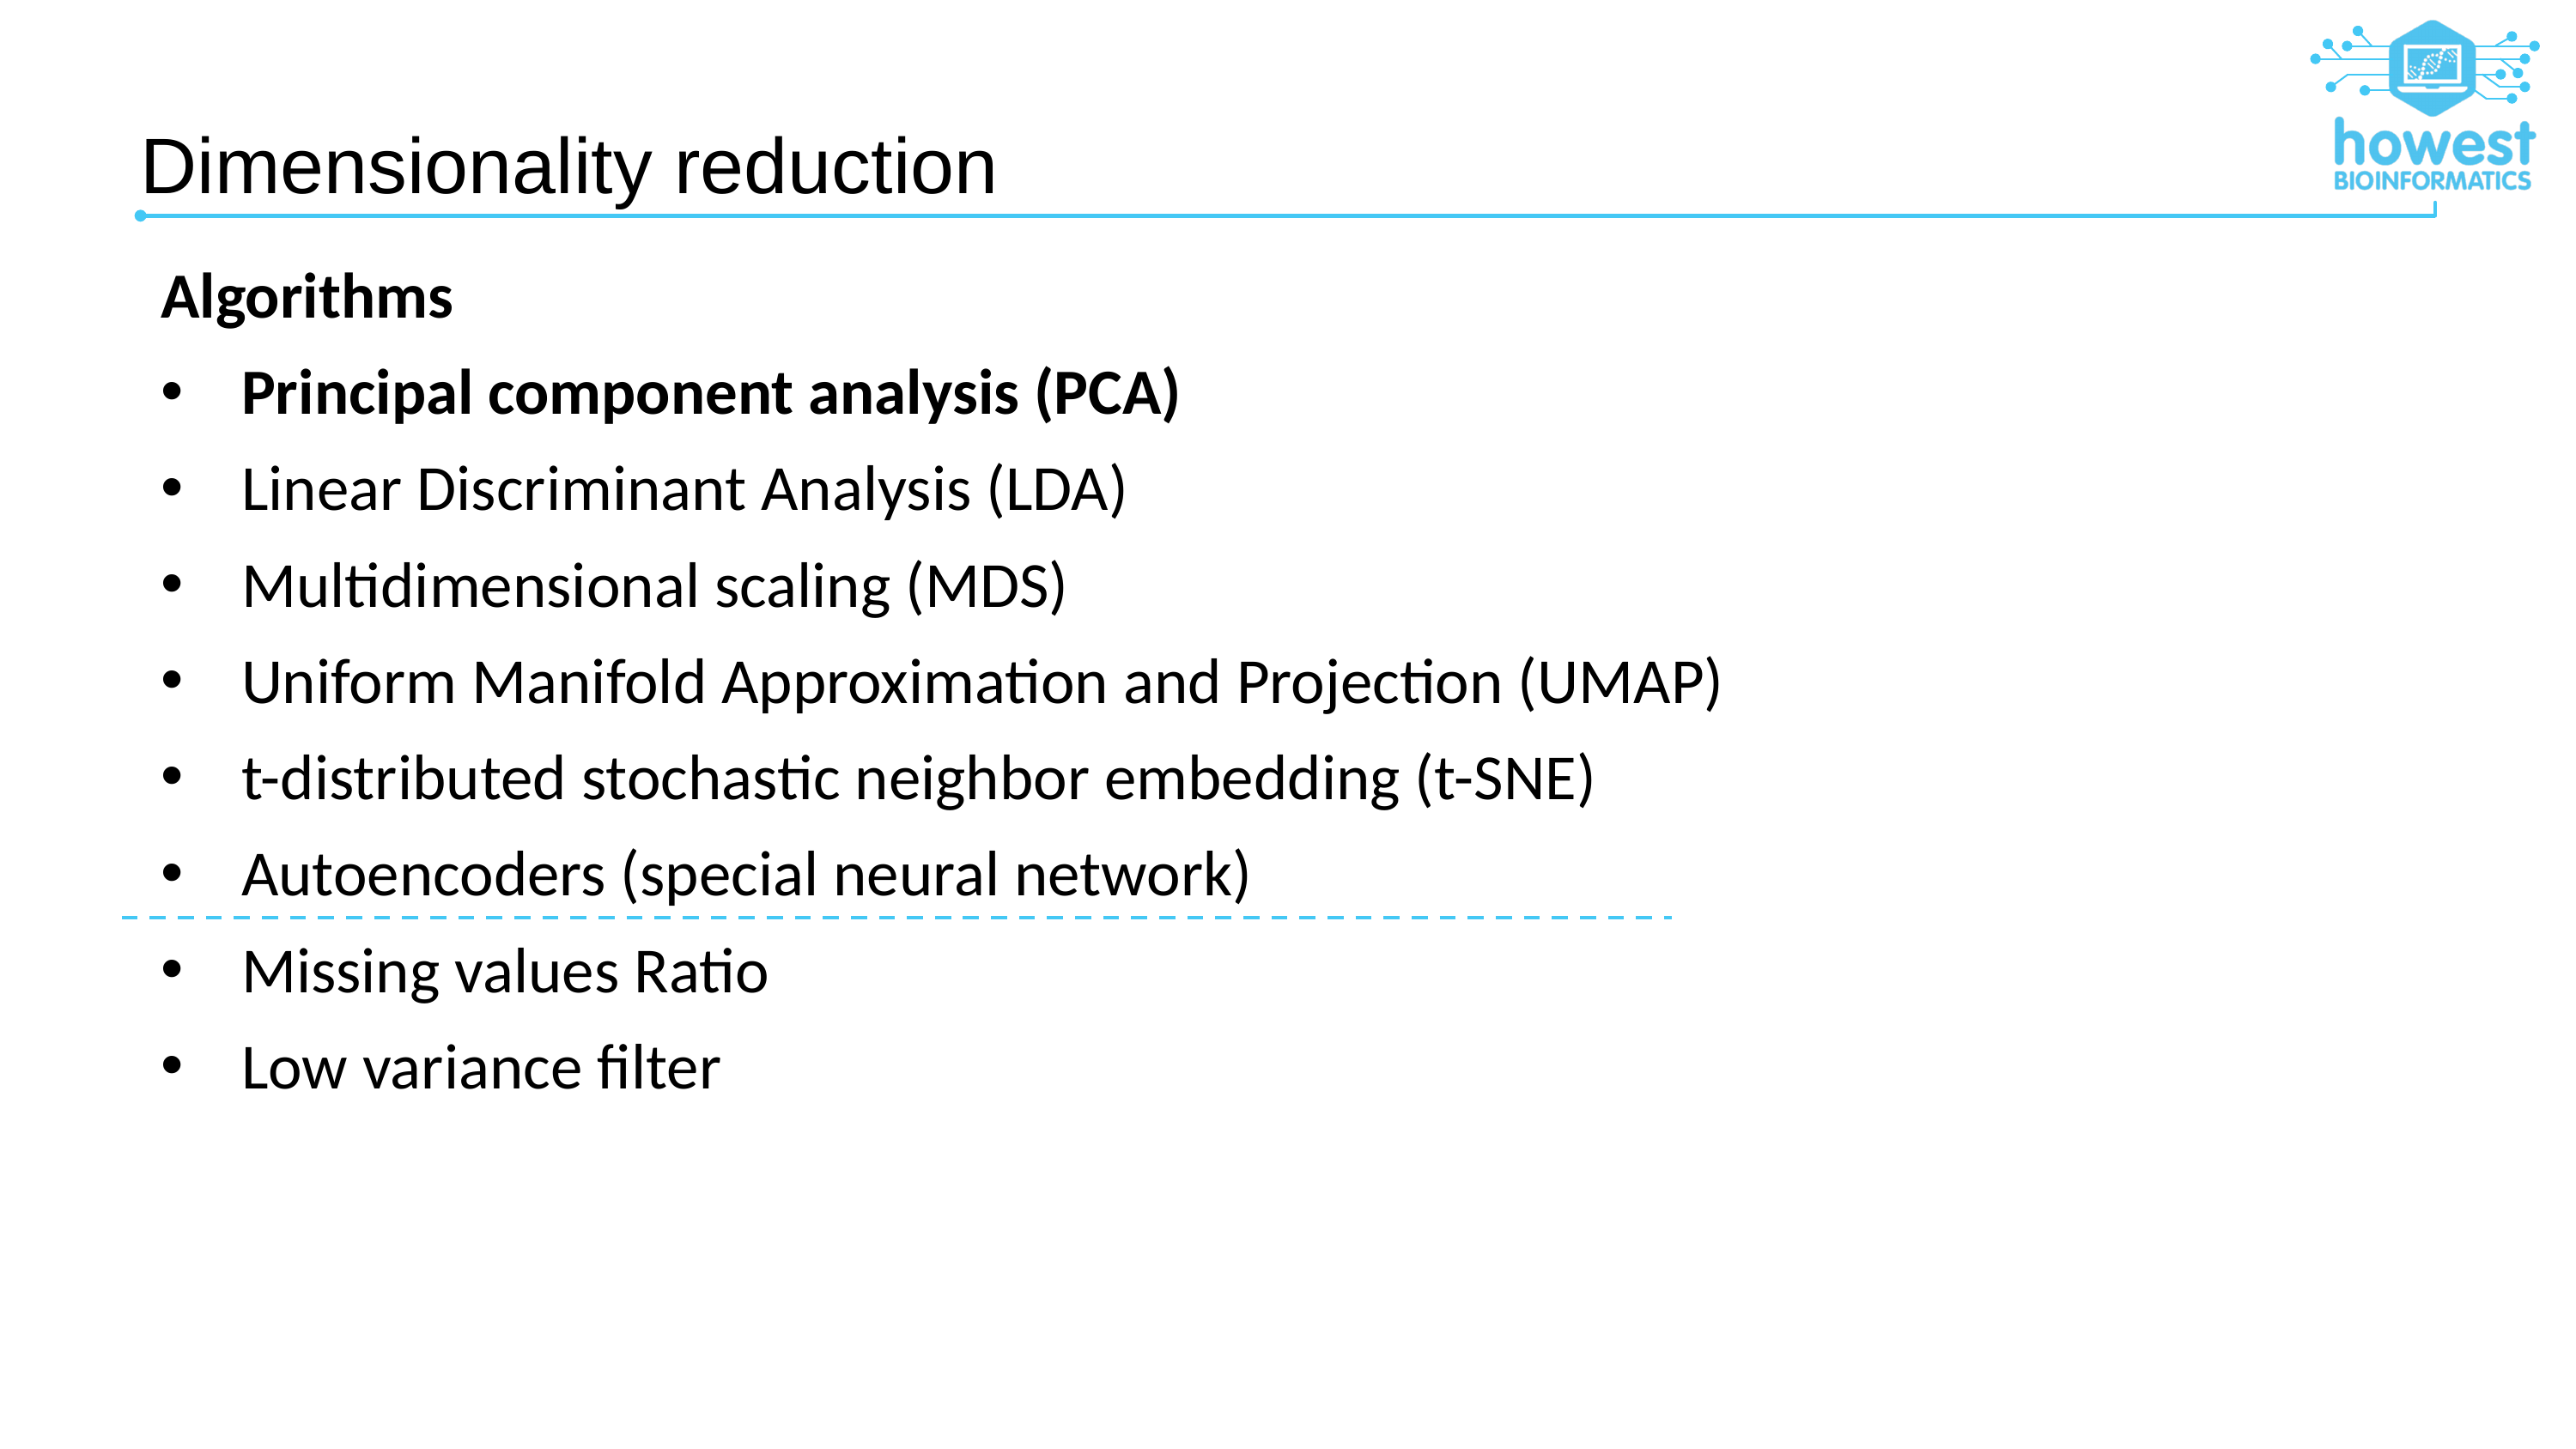

# Dimensionality reduction
Algorithms
Principal component analysis (PCA)
Linear Discriminant Analysis (LDA)
Multidimensional scaling (MDS)
Uniform Manifold Approximation and Projection (UMAP)
t-distributed stochastic neighbor embedding (t-SNE)
Autoencoders (special neural network)
Missing values Ratio
Low variance filter